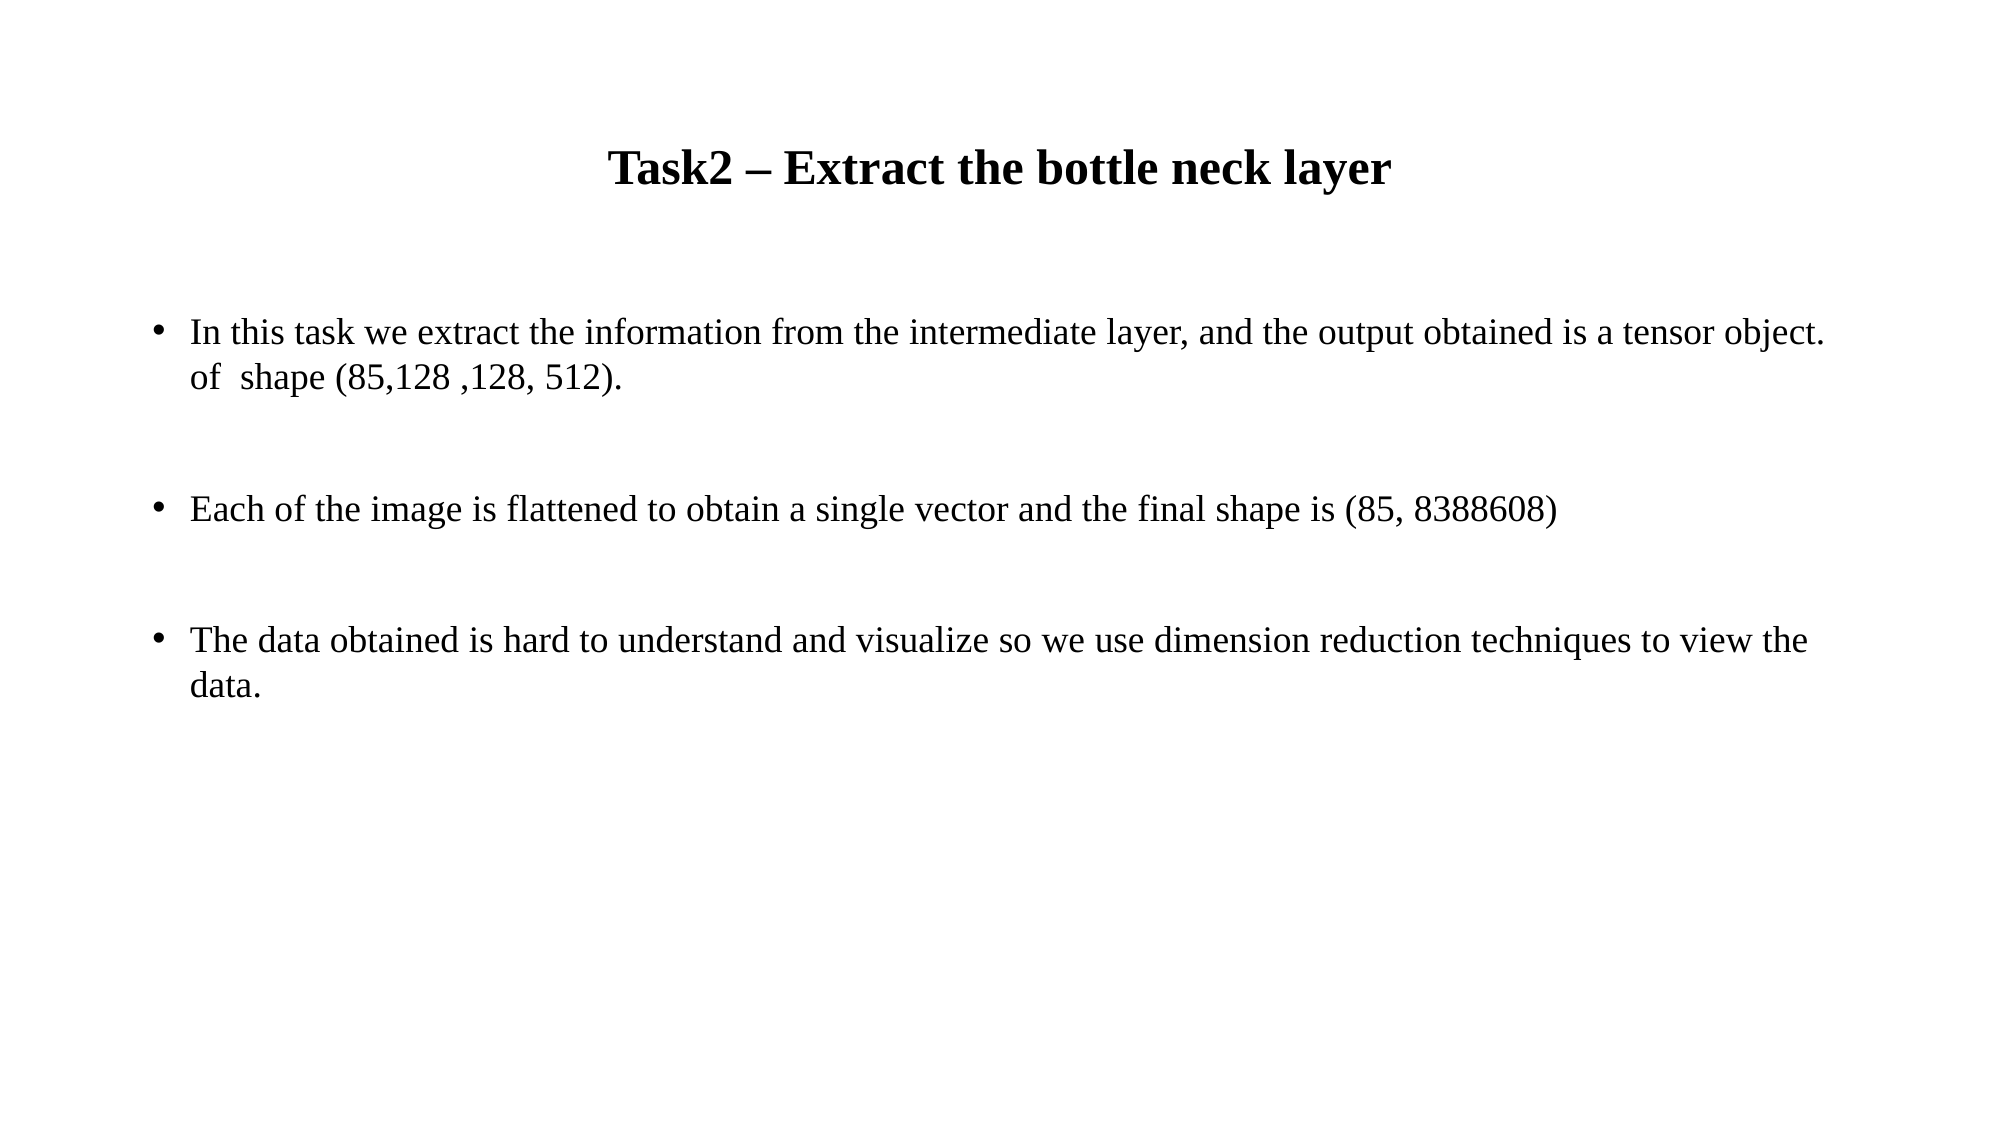

# Task2 – Extract the bottle neck layer
In this task we extract the information from the intermediate layer, and the output obtained is a tensor object. of  shape (85,128 ,128, 512).

Each of the image is flattened to obtain a single vector and the final shape is (85, 8388608)

The data obtained is hard to understand and visualize so we use dimension reduction techniques to view the data.